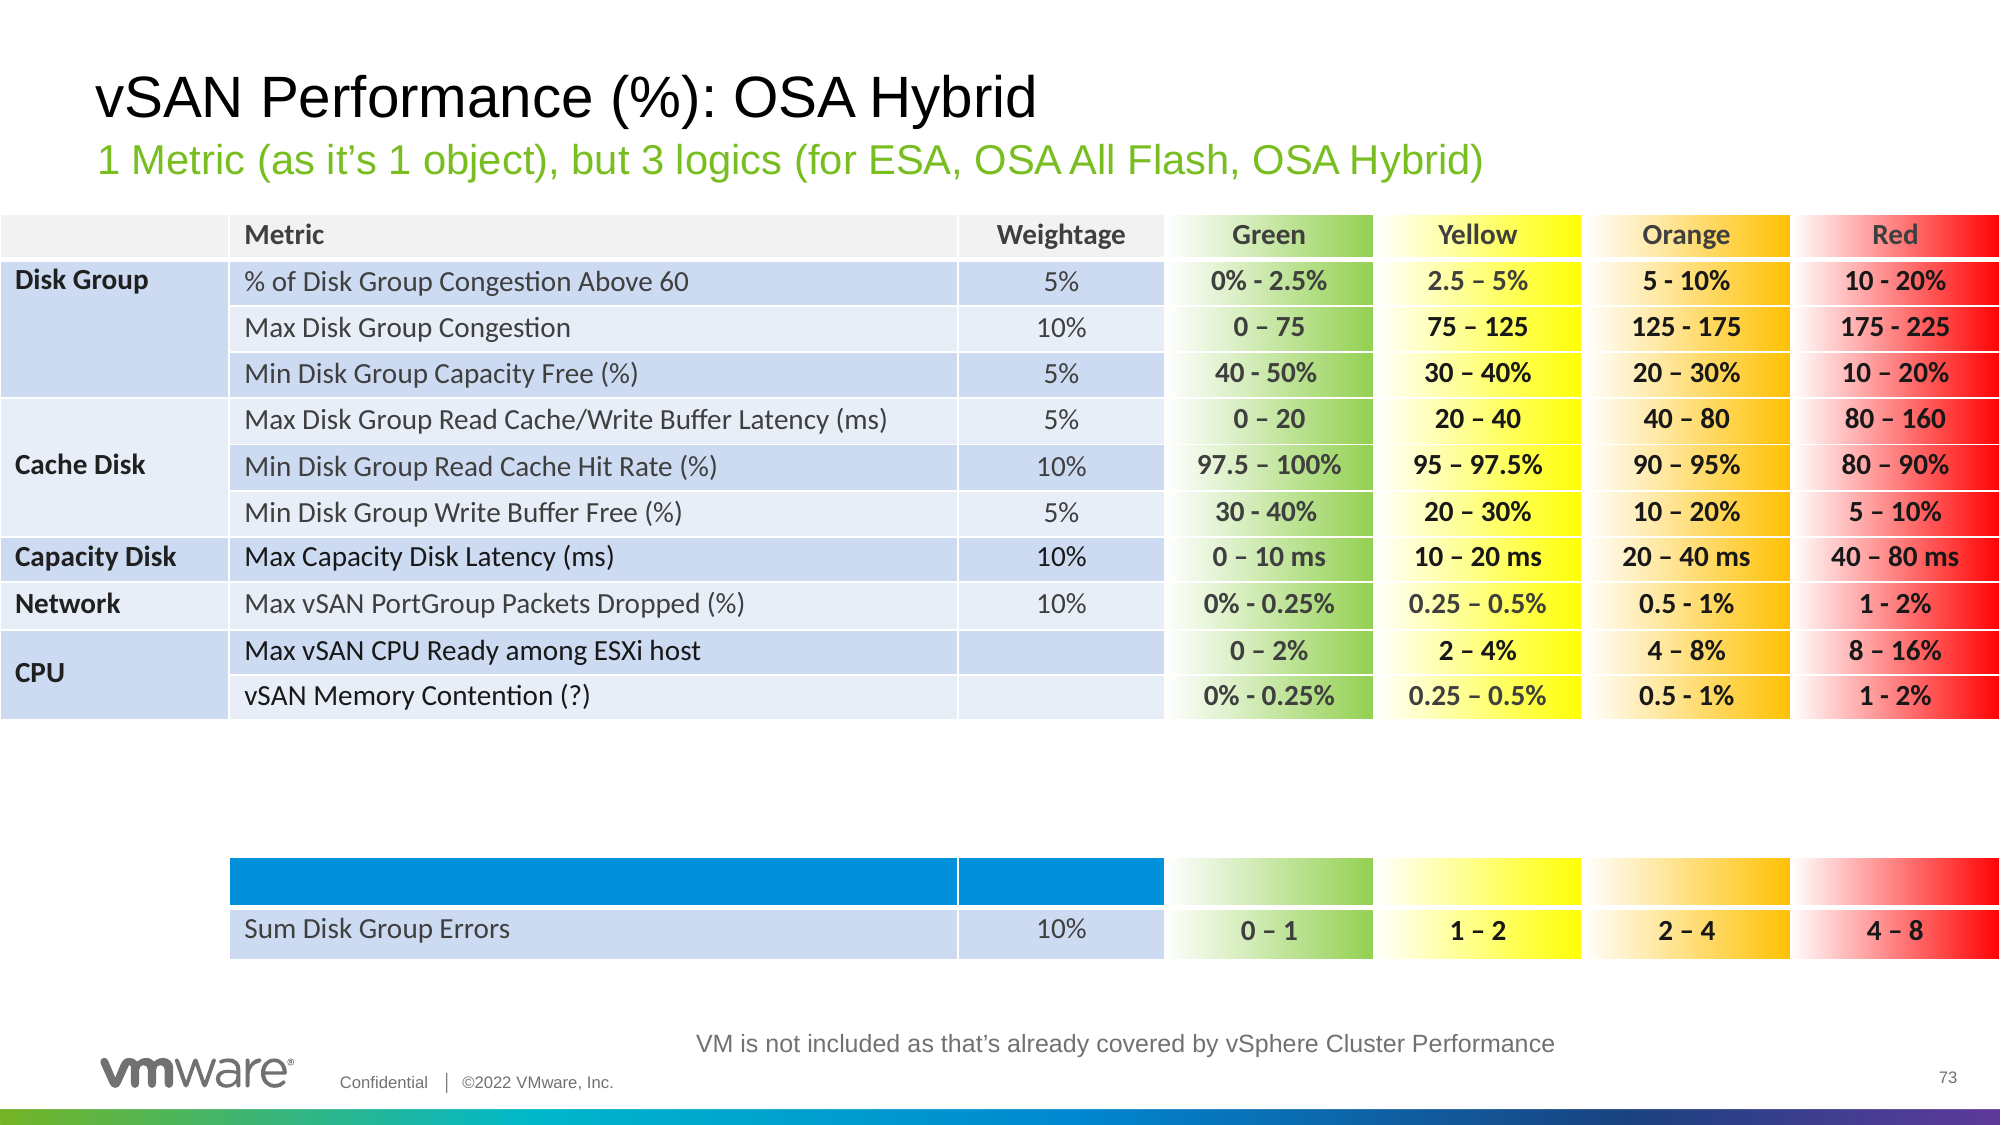

# vSAN Performance (%): OSA Hybrid
1 Metric (as it’s 1 object), but 3 logics (for ESA, OSA All Flash, OSA Hybrid)
|  | Metric | Weightage | Green | Yellow | Orange | Red |
| --- | --- | --- | --- | --- | --- | --- |
| Disk Group | % of Disk Group Congestion Above 60 | 5% | 0% - 2.5% | 2.5 – 5% | 5 - 10% | 10 - 20% |
|  | Max Disk Group Congestion | 10% | 0 – 75 | 75 – 125 | 125 - 175 | 175 - 225 |
|  | Min Disk Group Capacity Free (%) | 5% | 40 - 50% | 30 – 40% | 20 – 30% | 10 – 20% |
| Cache Disk | Max Disk Group Read Cache/Write Buffer Latency (ms) | 5% | 0 – 20 | 20 – 40 | 40 – 80 | 80 – 160 |
| Cache Disk | Min Disk Group Read Cache Hit Rate (%) | 10% | 97.5 – 100% | 95 – 97.5% | 90 – 95% | 80 – 90% |
|  | Min Disk Group Write Buffer Free (%) | 5% | 30 - 40% | 20 – 30% | 10 – 20% | 5 – 10% |
| Capacity Disk | Max Capacity Disk Latency (ms) | 10% | 0 – 10 ms | 10 – 20 ms | 20 – 40 ms | 40 – 80 ms |
| Network | Max vSAN PortGroup Packets Dropped (%) | 10% | 0% - 0.25% | 0.25 – 0.5% | 0.5 - 1% | 1 - 2% |
| CPU | Max vSAN CPU Ready among ESXi host |  | 0 – 2% | 2 – 4% | 4 – 8% | 8 – 16% |
| IaaS high utilization | vSAN Memory Contention (?) |  | 0% - 0.25% | 0.25 – 0.5% | 0.5 - 1% | 1 - 2% |
|  |  |  |  |  |  |
| --- | --- | --- | --- | --- | --- |
| Sum Disk Group Errors | 10% | 0 – 1 | 1 – 2 | 2 – 4 | 4 – 8 |
VM is not included as that’s already covered by vSphere Cluster Performance